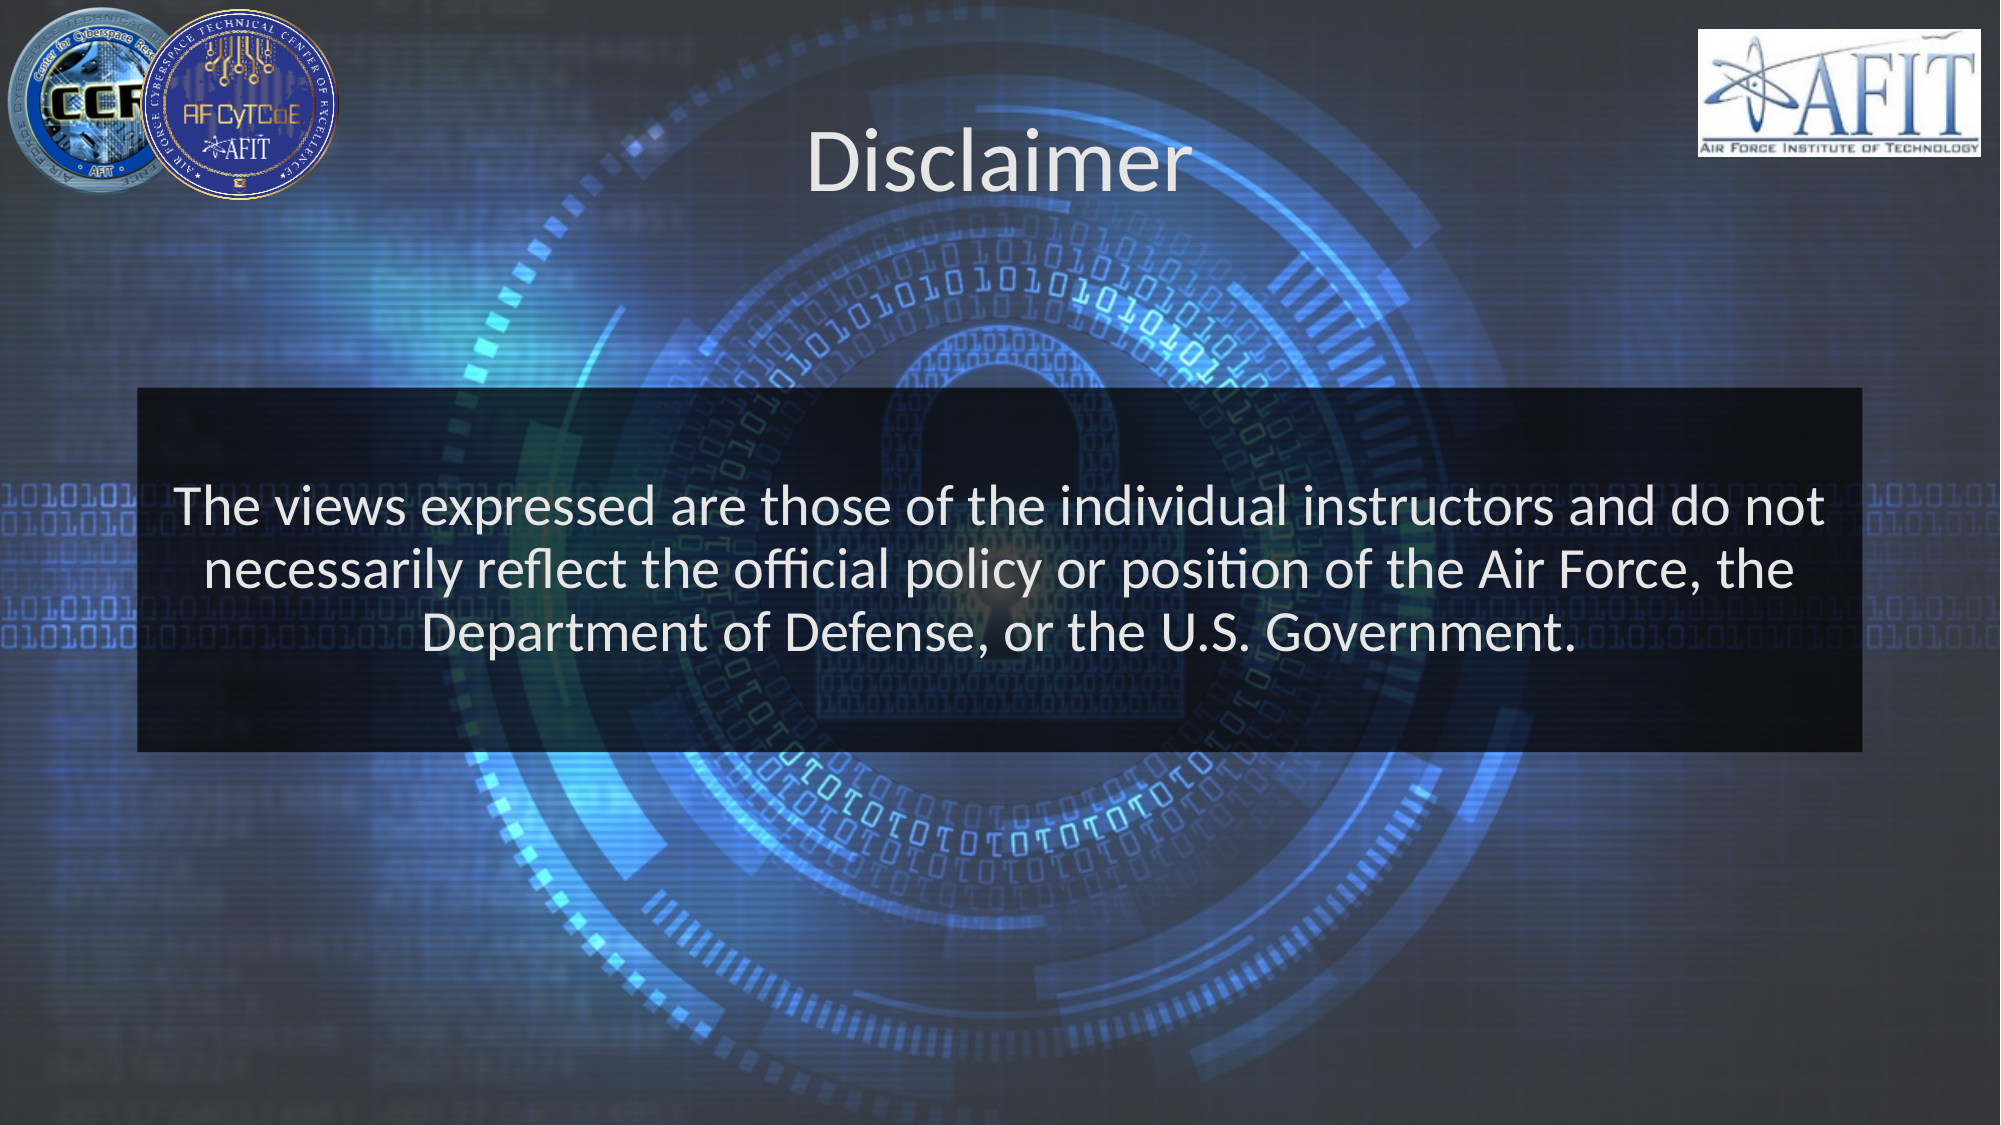

# Disclaimer
The views expressed are those of the individual instructors and do not necessarily reflect the official policy or position of the Air Force, the Department of Defense, or the U.S. Government.